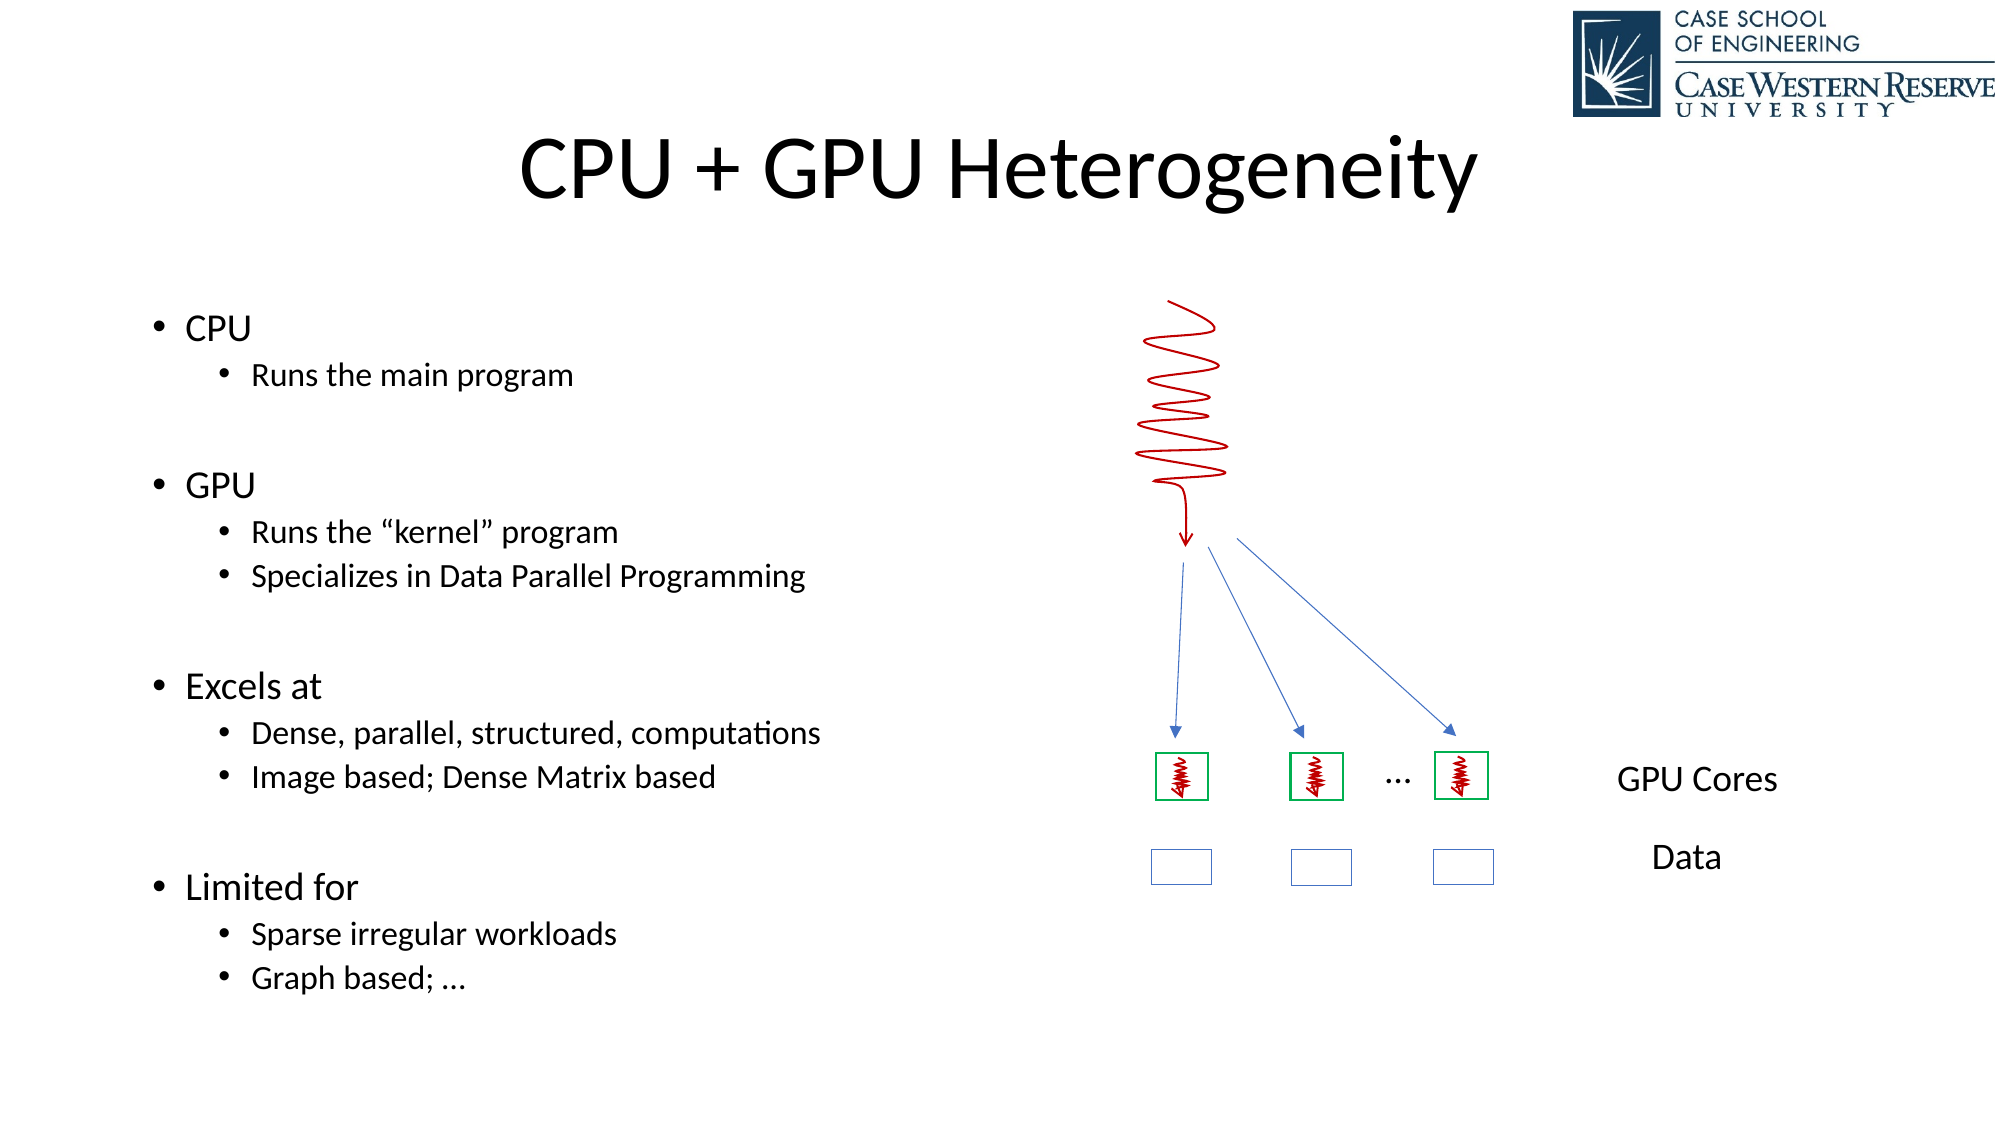

# CPU + GPU Heterogeneity
CPU
Runs the main program

GPU
Runs the “kernel” program
Specializes in Data Parallel Programming

Excels at
Dense, parallel, structured, computations
Image based; Dense Matrix based

Limited for
Sparse irregular workloads
Graph based; …

…
GPU Cores

Data